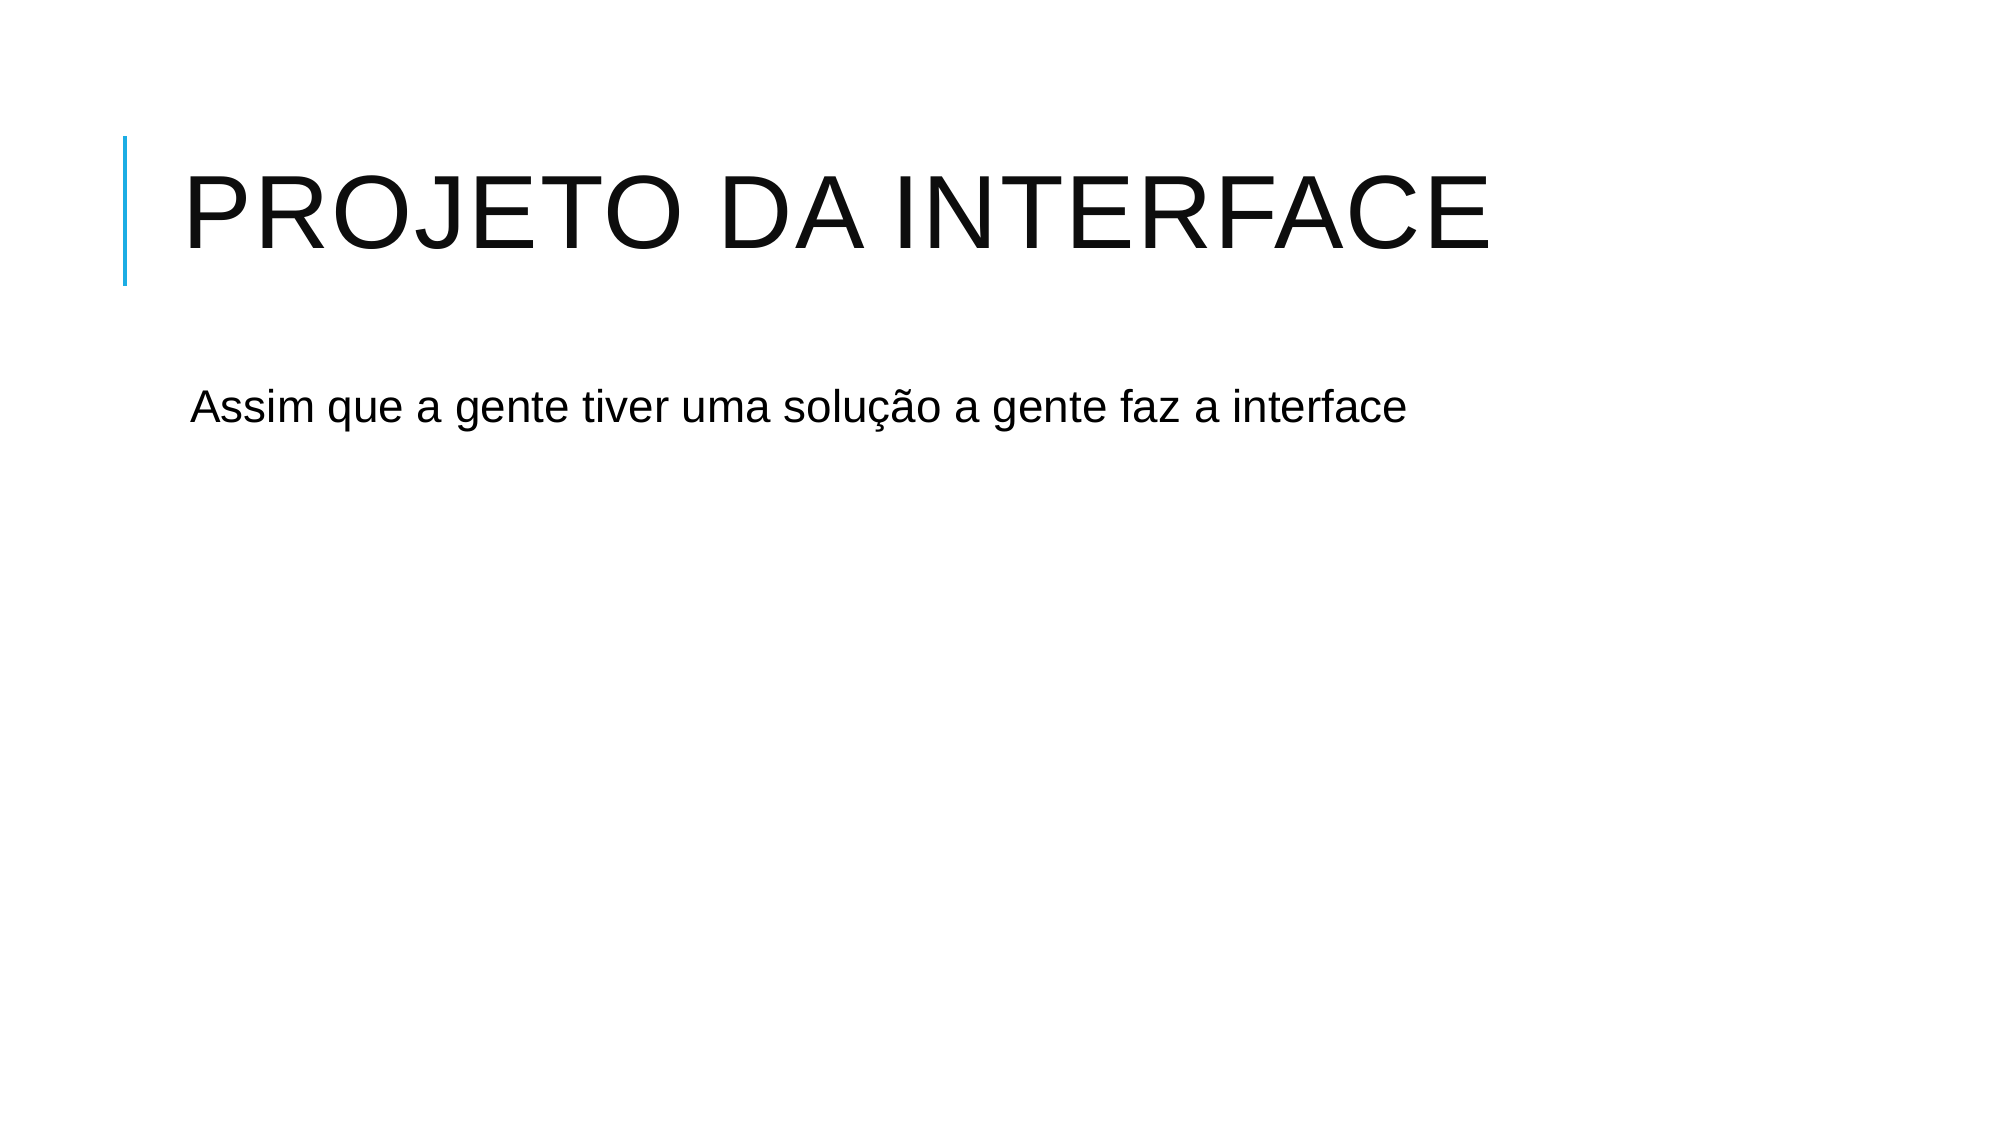

# Projeto da Interface
Assim que a gente tiver uma solução a gente faz a interface